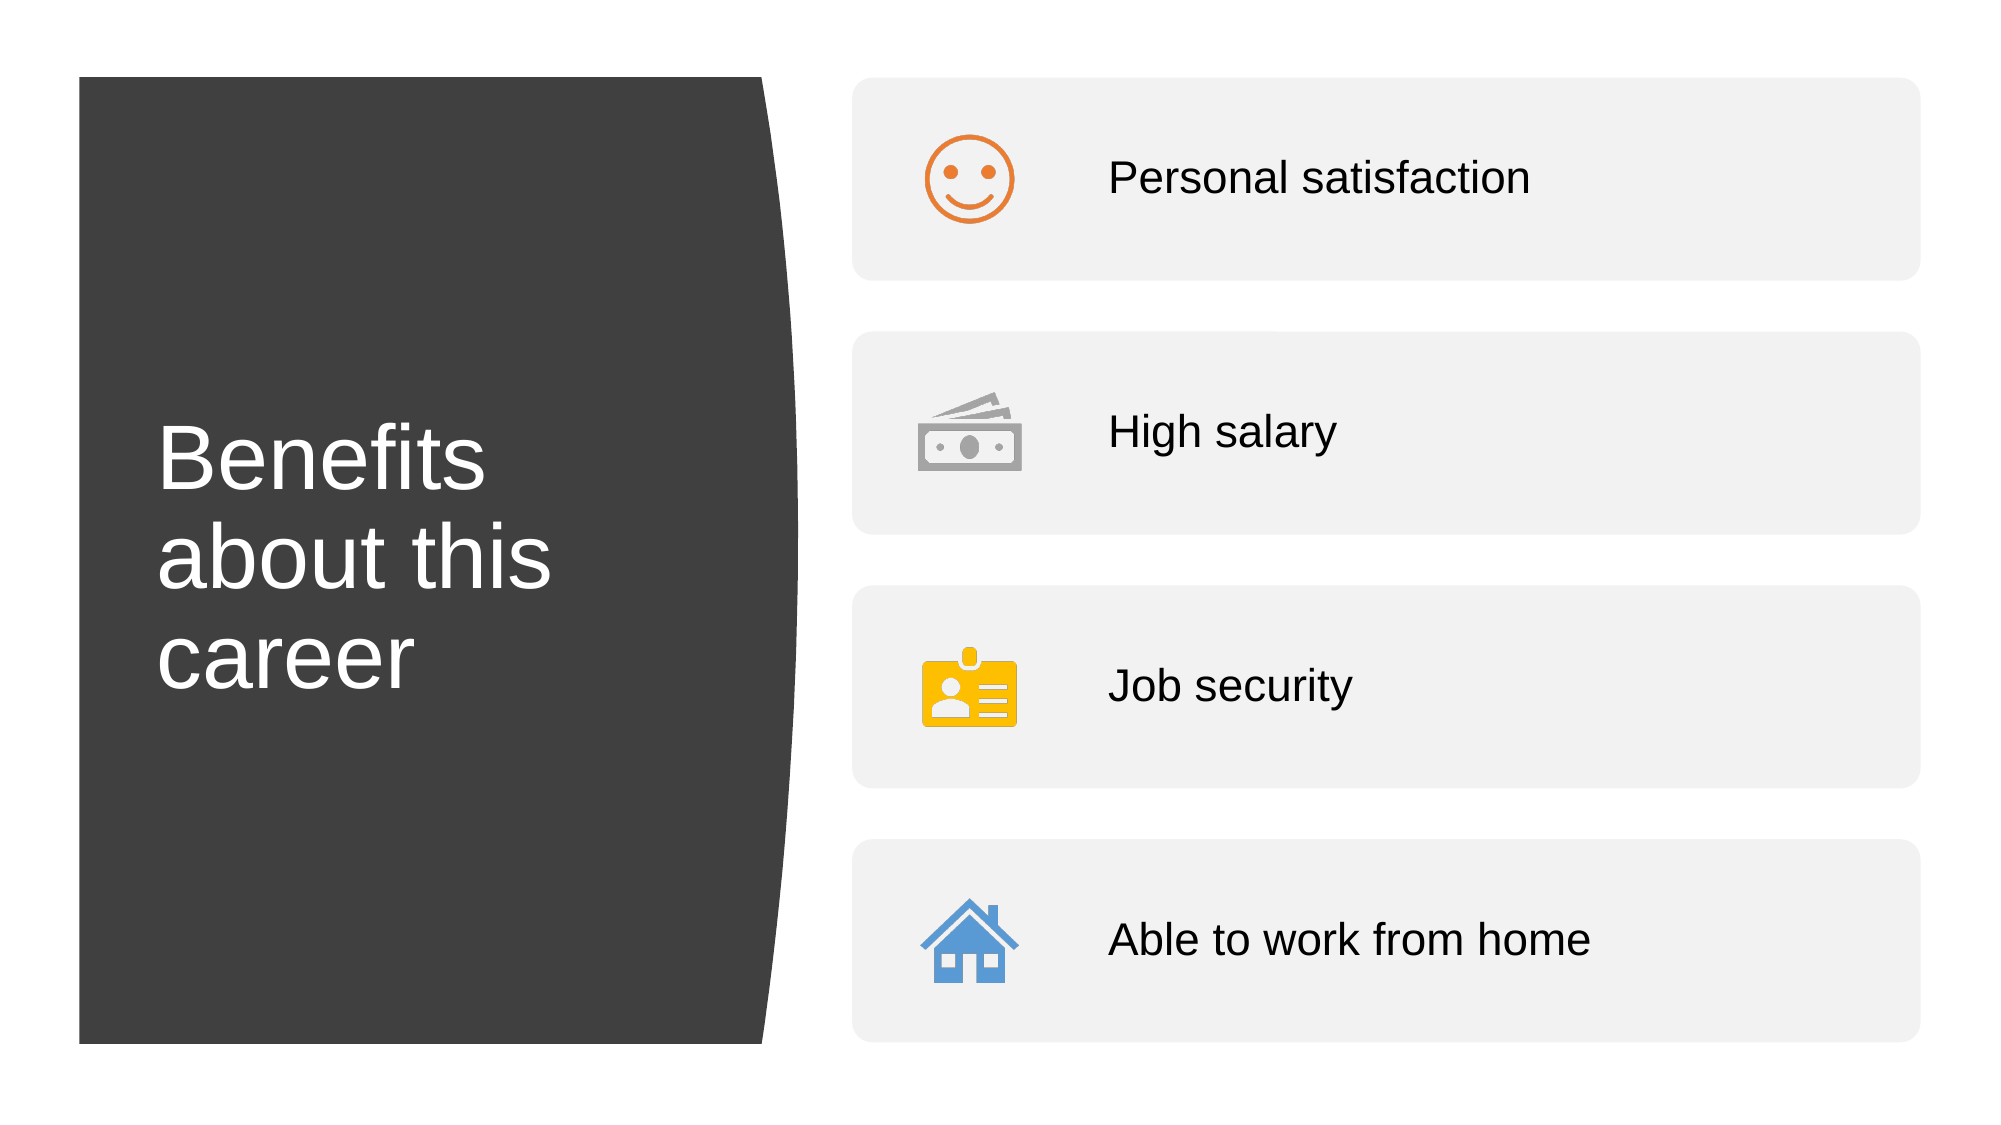

Personal satisfaction
High salary
Job security
Able to work from home

# Benefits about this career